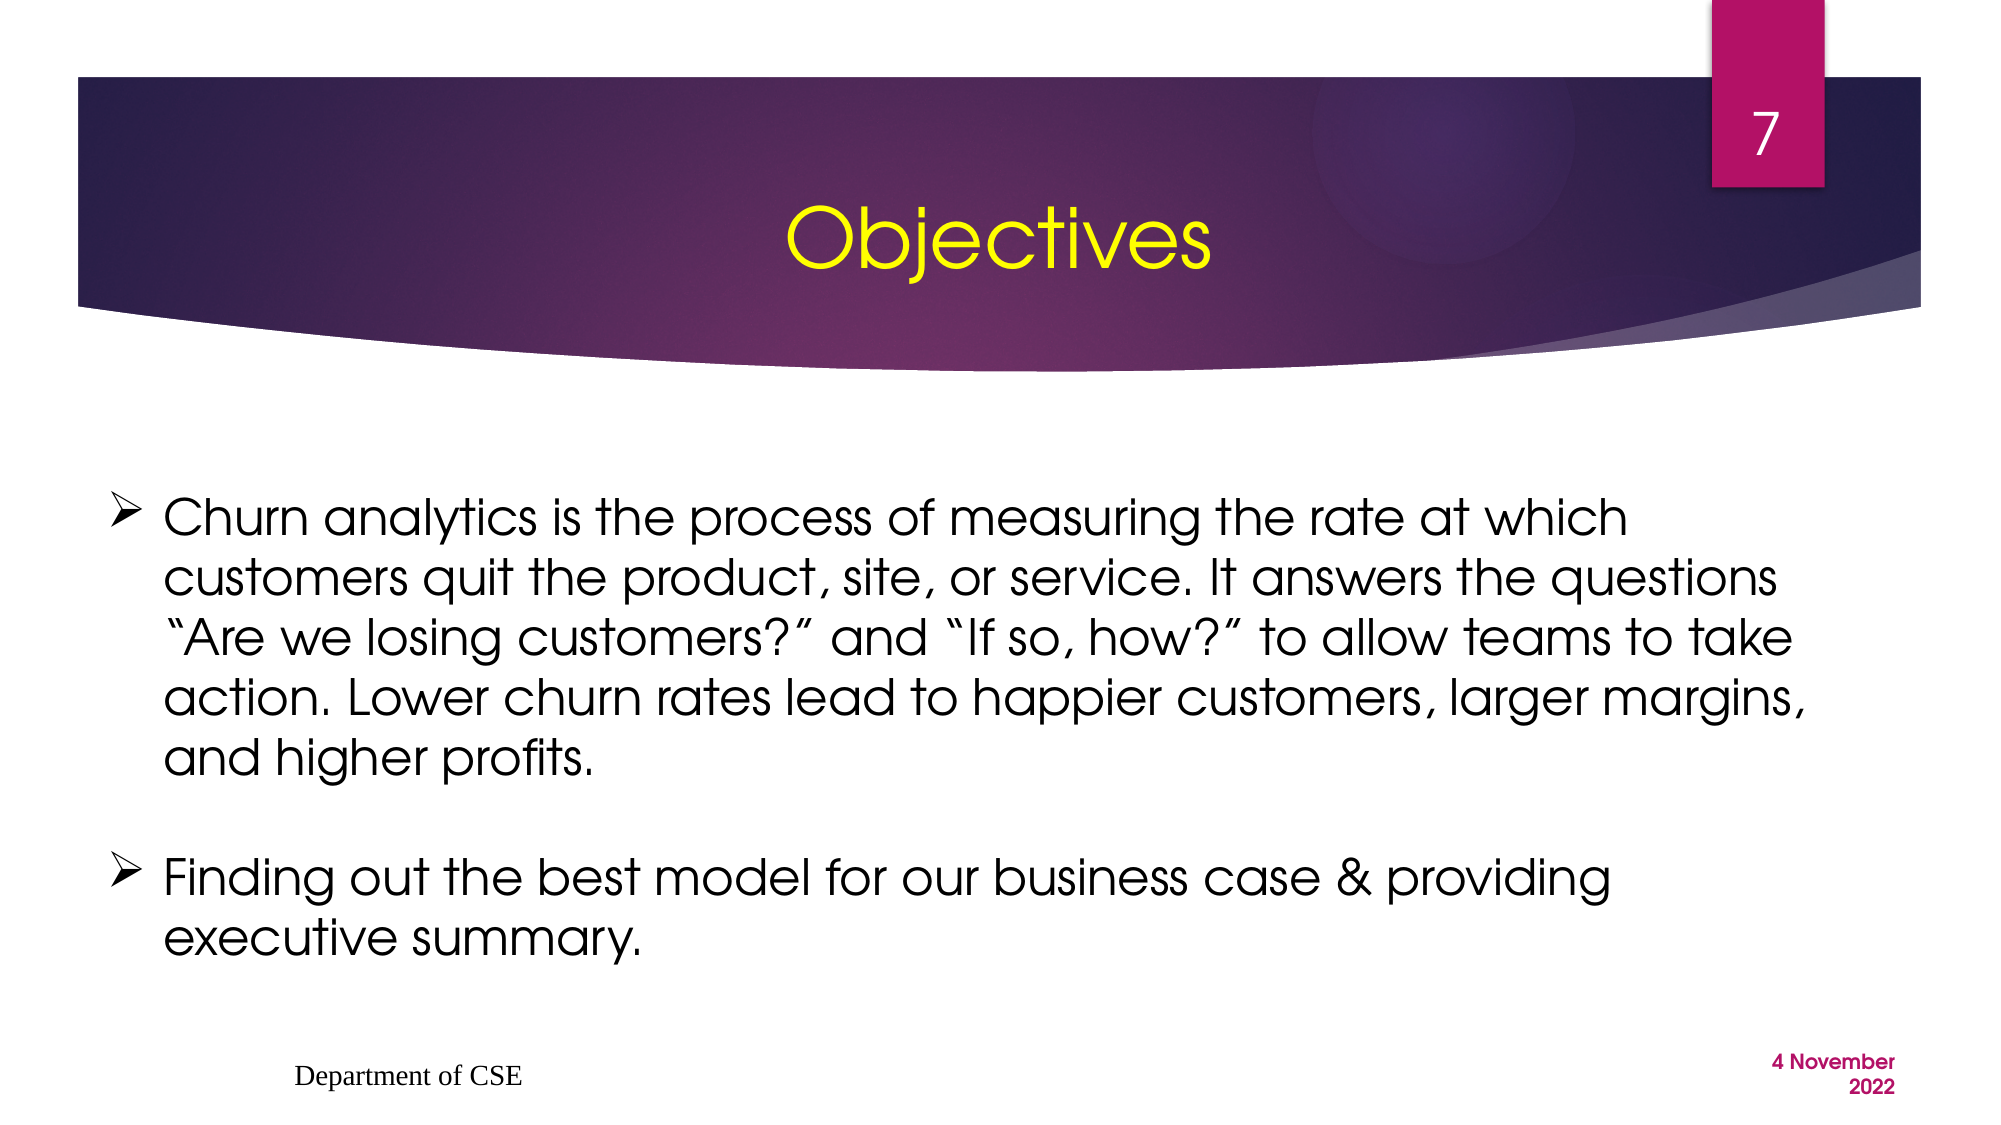

7
# Objectives

Churn analytics is the process of measuring the rate at which customers quit the product, site, or service. It answers the questions “Are we losing customers?” and “If so, how?” to allow teams to take action. Lower churn rates lead to happier customers, larger margins, and higher profits.

Finding out the best model for our business case & providing executive summary.
Department of CSE
4 November 2022